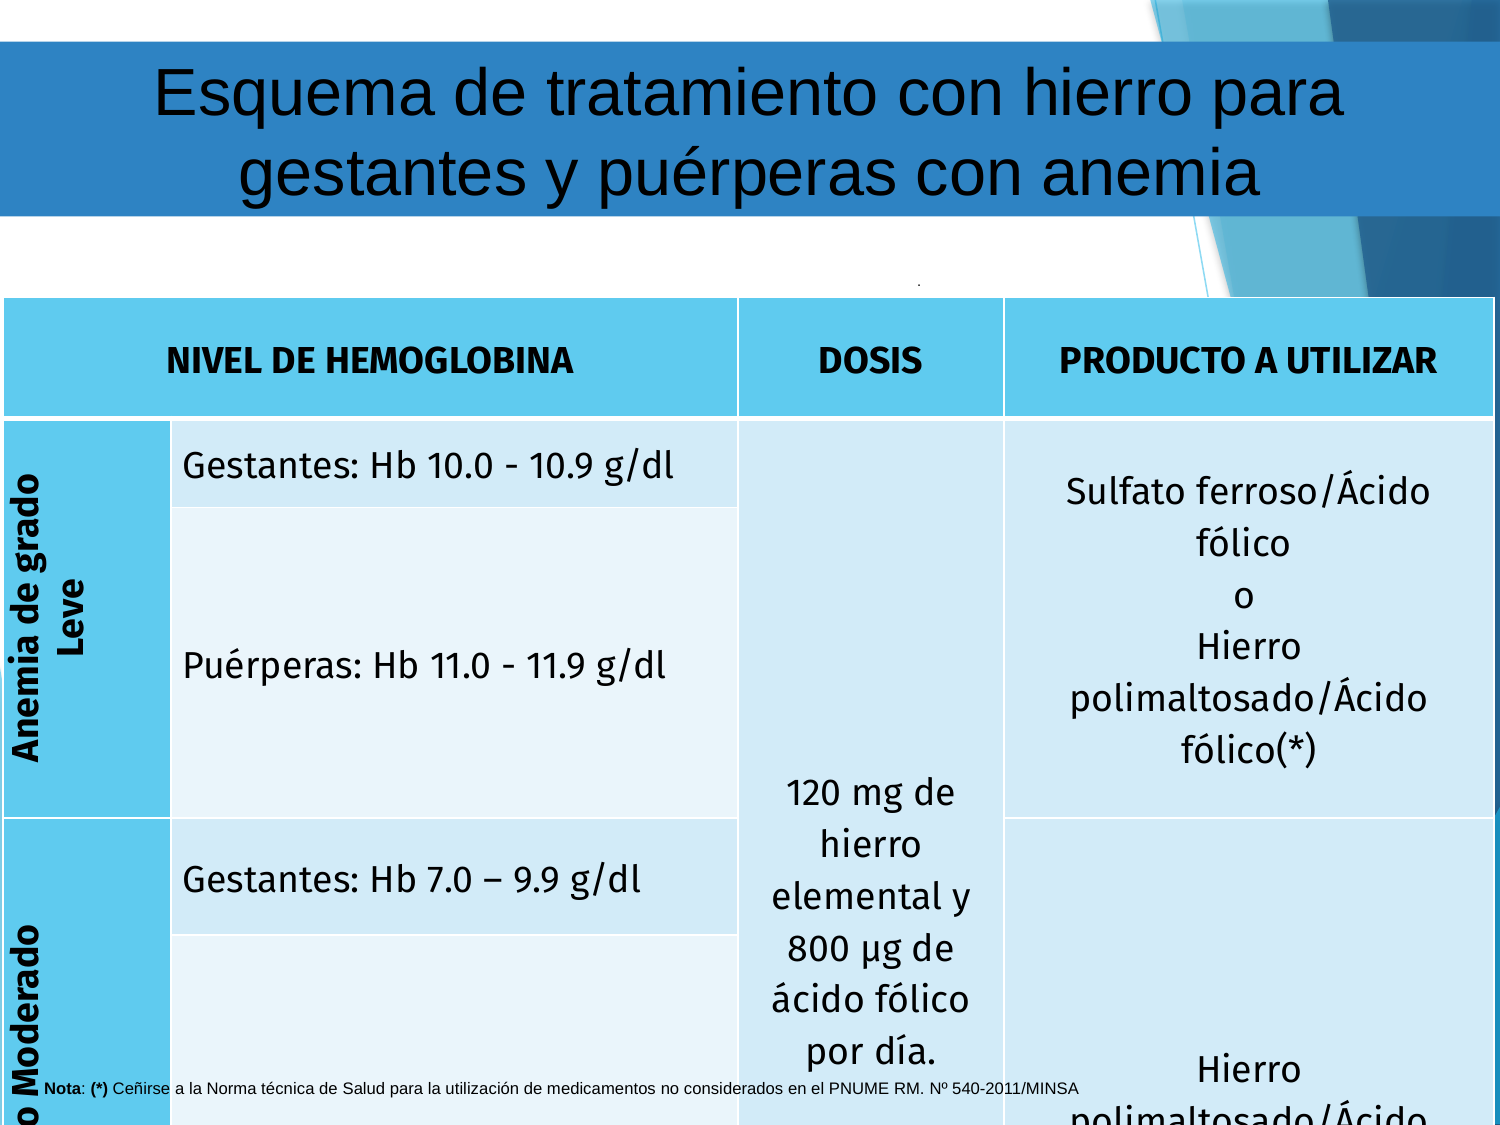

Esquema de tratamiento con hierro para gestantes y puérperas con anemia
.
| NIVEL DE HEMOGLOBINA |  | DOSIS | PRODUCTO A UTILIZAR |
| --- | --- | --- | --- |
| Anemia de grado Leve | Gestantes: Hb 10.0 - 10.9 g/dl | 120 mg de hierro elemental y 800 µg de ácido fólico por día. | Sulfato ferroso/Ácido fólico o Hierro polimaltosado/Ácido fólico(\*) |
|  | Puérperas: Hb 11.0 - 11.9 g/dl |  |  |
| Anemia de grado Moderado | Gestantes: Hb 7.0 – 9.9 g/dl |  | Hierro polimaltosado/Ácido fólico(\*) |
|  | Puérperas: Hb 8.0- 10.9 g/dl |  |  |
| Anemia de grado Severo | Gestantes: Hb < 7.0 g/dl | Referir a un establecimiento de mayor complejidad que brinde atención especializada (hematología) |  |
|  | Puérperas: Hb < 8.0 g/dl |  |  |
Nota: (*) Ceñirse a la Norma técnica de Salud para la utilización de medicamentos no considerados en el PNUME RM. Nº 540-2011/MINSA